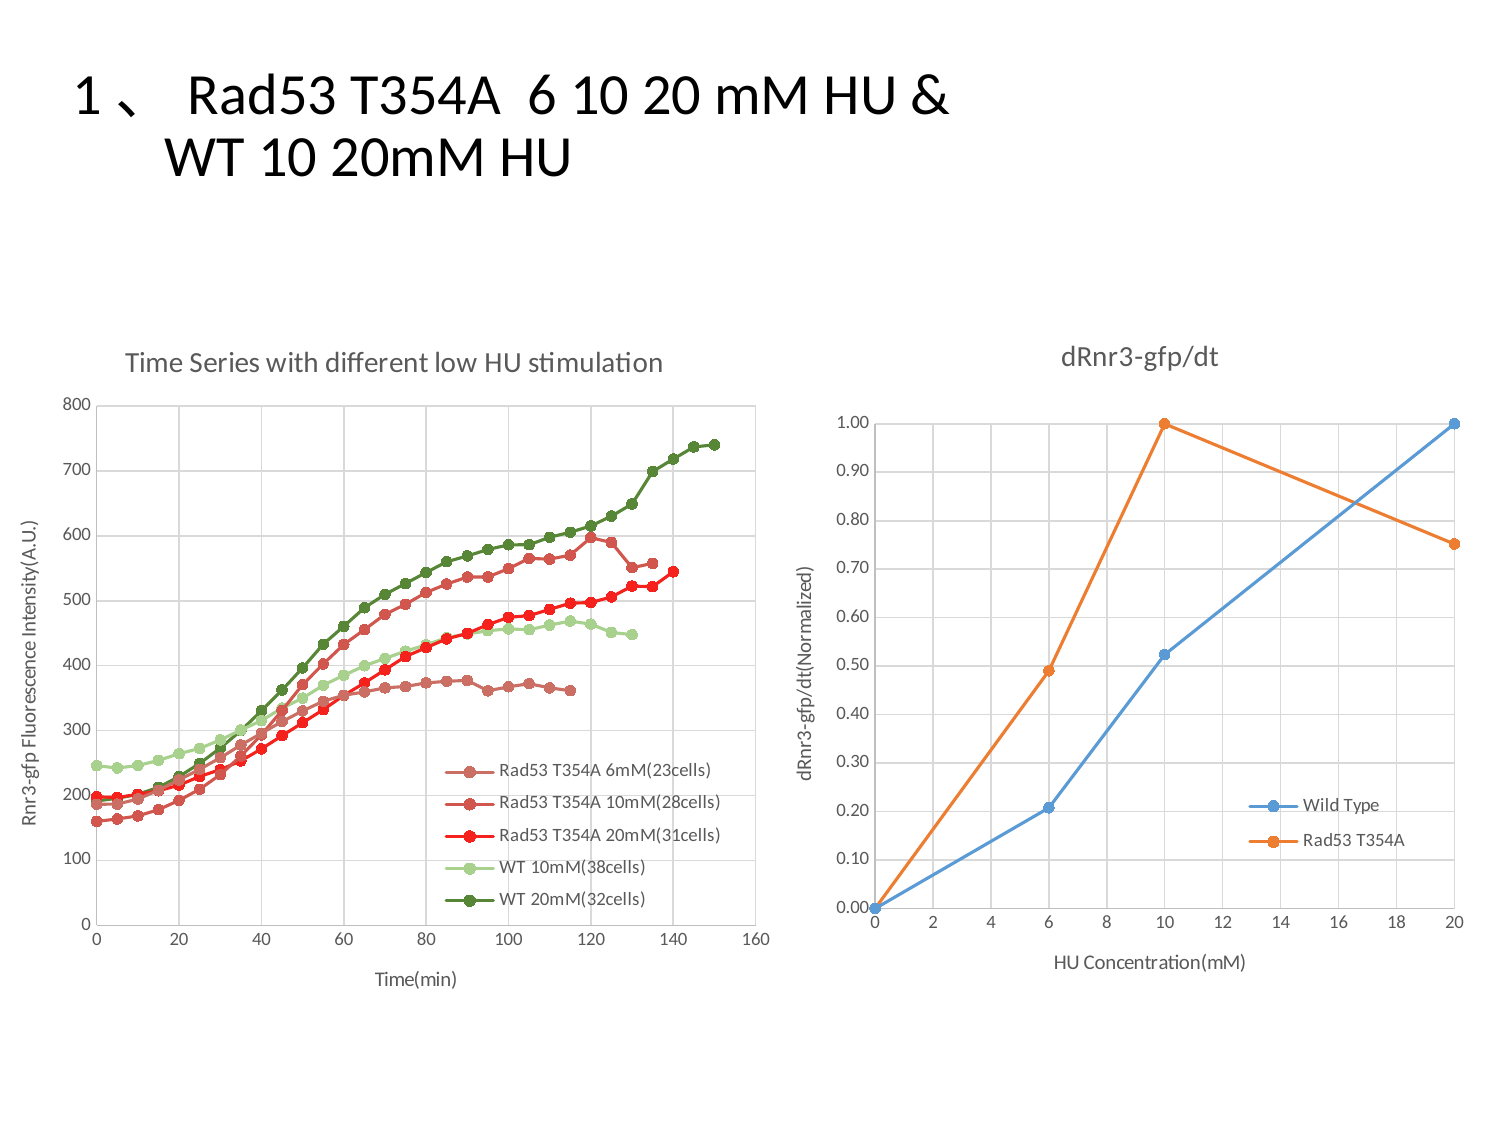

# 1、Rad53 T354A  6 10 20 mM HU & WT 10 20mM HU

### Chart: dRnr3-gfp/dt

| Category |  |  |
|---|---|---|

### Chart: Time Series with different low HU stimulation

| Category |  |  |  |  |  |
|---|---|---|---|---|---|